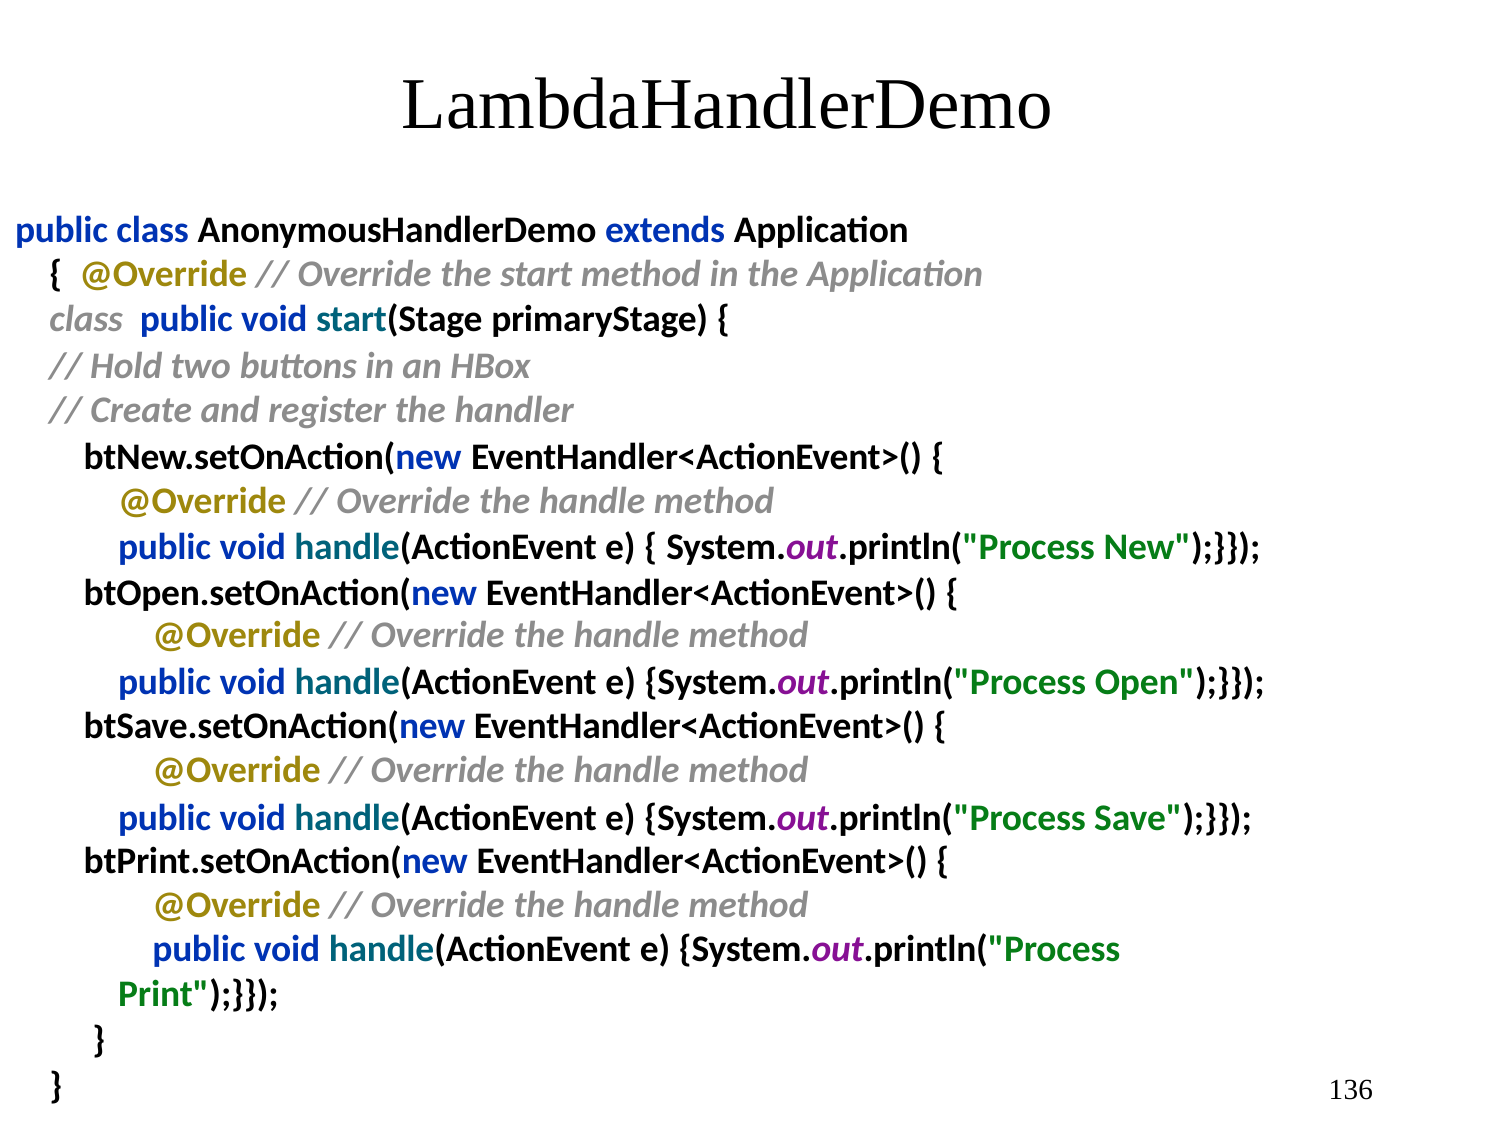

# LambdaHandlerDemo
public class AnonymousHandlerDemo extends Application {  @Override // Override the start method in the Application class  public void start(Stage primaryStage) {
// Hold two buttons in an HBox
// Create and register the handler
btNew.setOnAction(new EventHandler<ActionEvent>() {  @Override // Override the handle method
public void handle(ActionEvent e) { System.out.println("Process New");}});  btOpen.setOnAction(new EventHandler<ActionEvent>() {
@Override // Override the handle method
public void handle(ActionEvent e) {System.out.println("Process Open");}});  btSave.setOnAction(new EventHandler<ActionEvent>() {
@Override // Override the handle method
public void handle(ActionEvent e) {System.out.println("Process Save");}});  btPrint.setOnAction(new EventHandler<ActionEvent>() {
@Override // Override the handle method
public void handle(ActionEvent e) {System.out.println("Process Print");}});
}
}
136